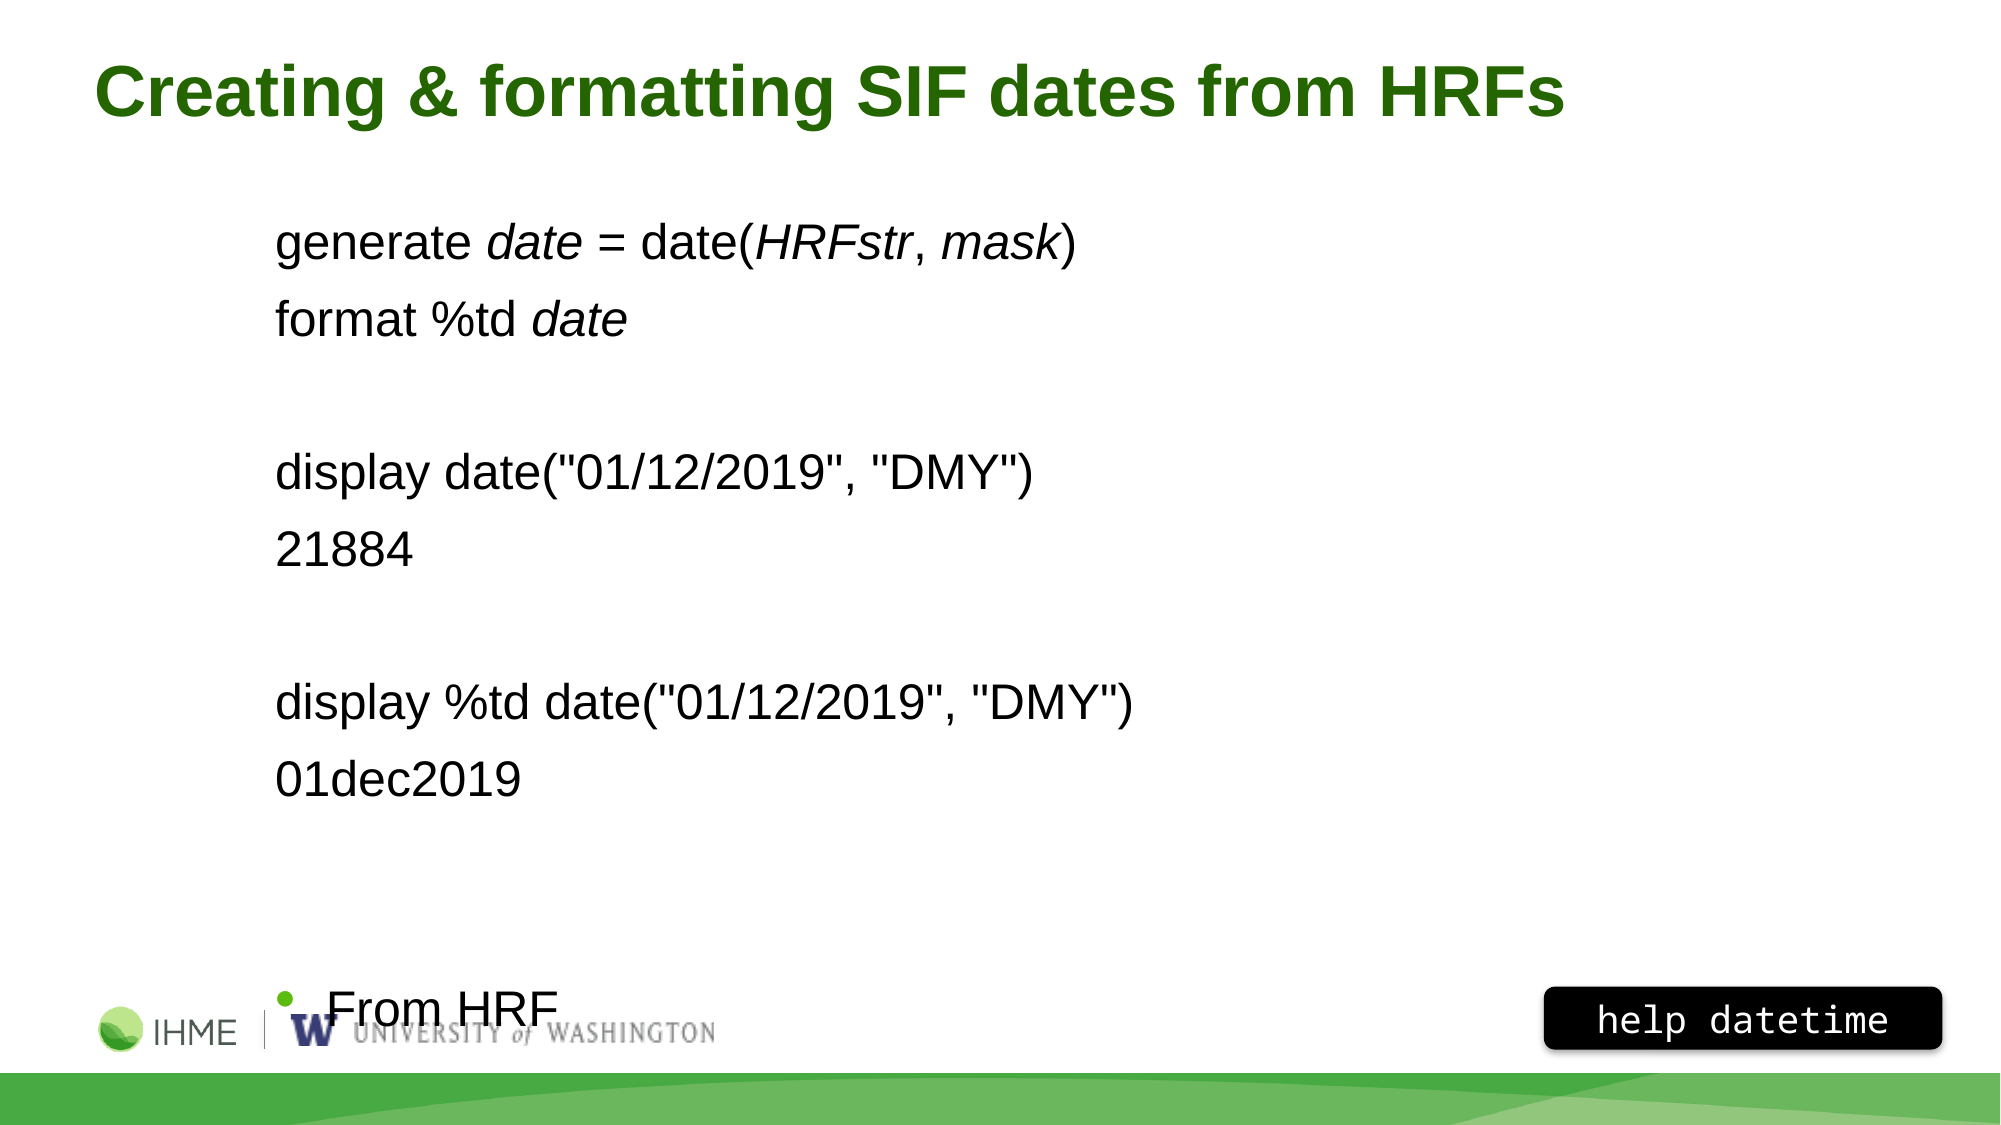

# Creating & formatting SIF dates from HRFs
generate date = date(HRFstr, mask)
format %td date

display date("01/12/2019", "DMY")
21884

display %td date("01/12/2019", "DMY")
01dec2019

From HRF

help datetime